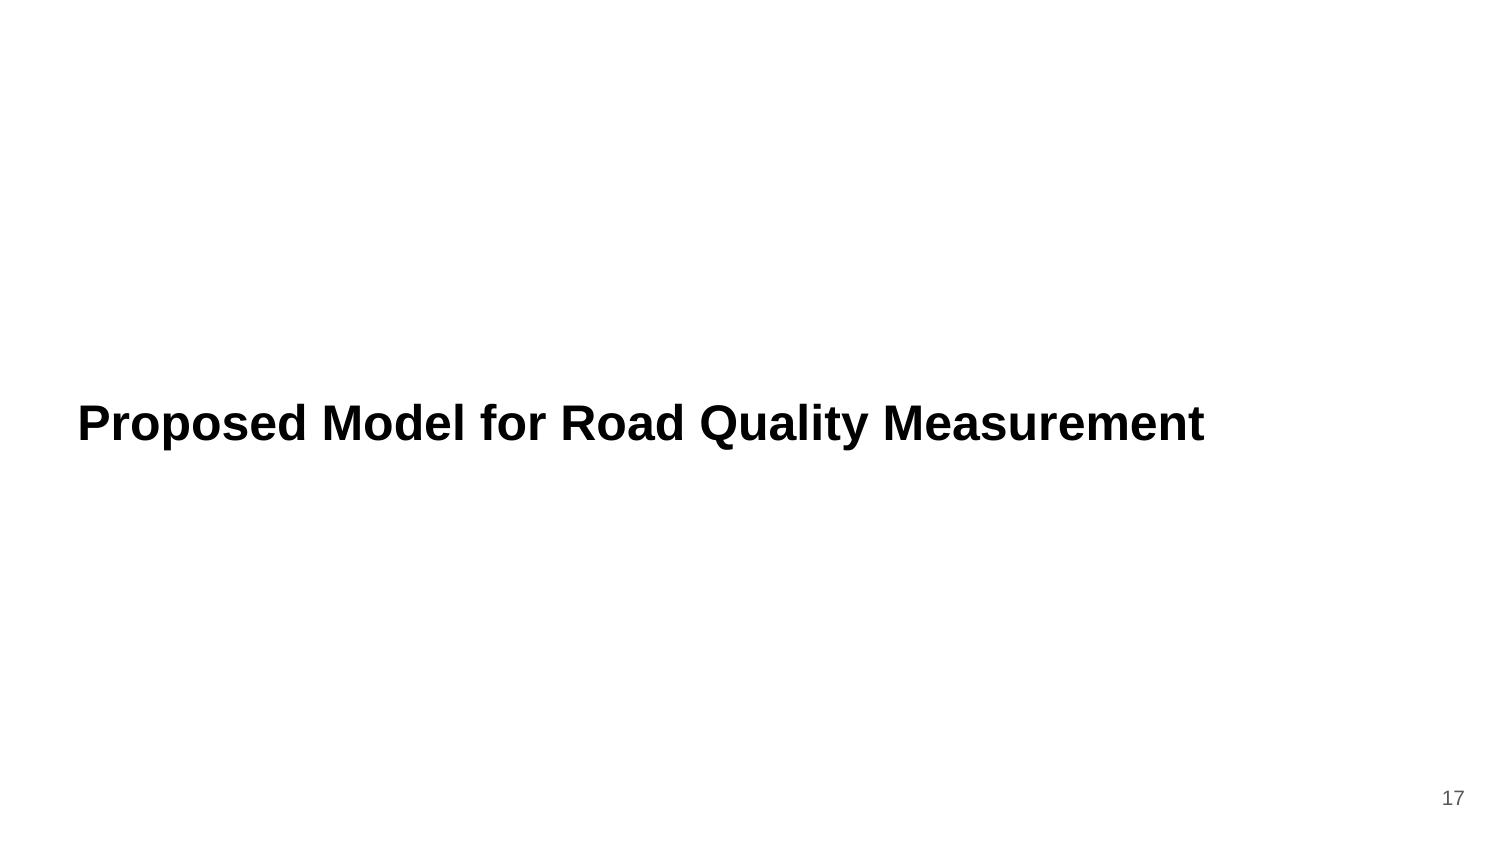

# Proposed Model for Road Quality Measurement
17